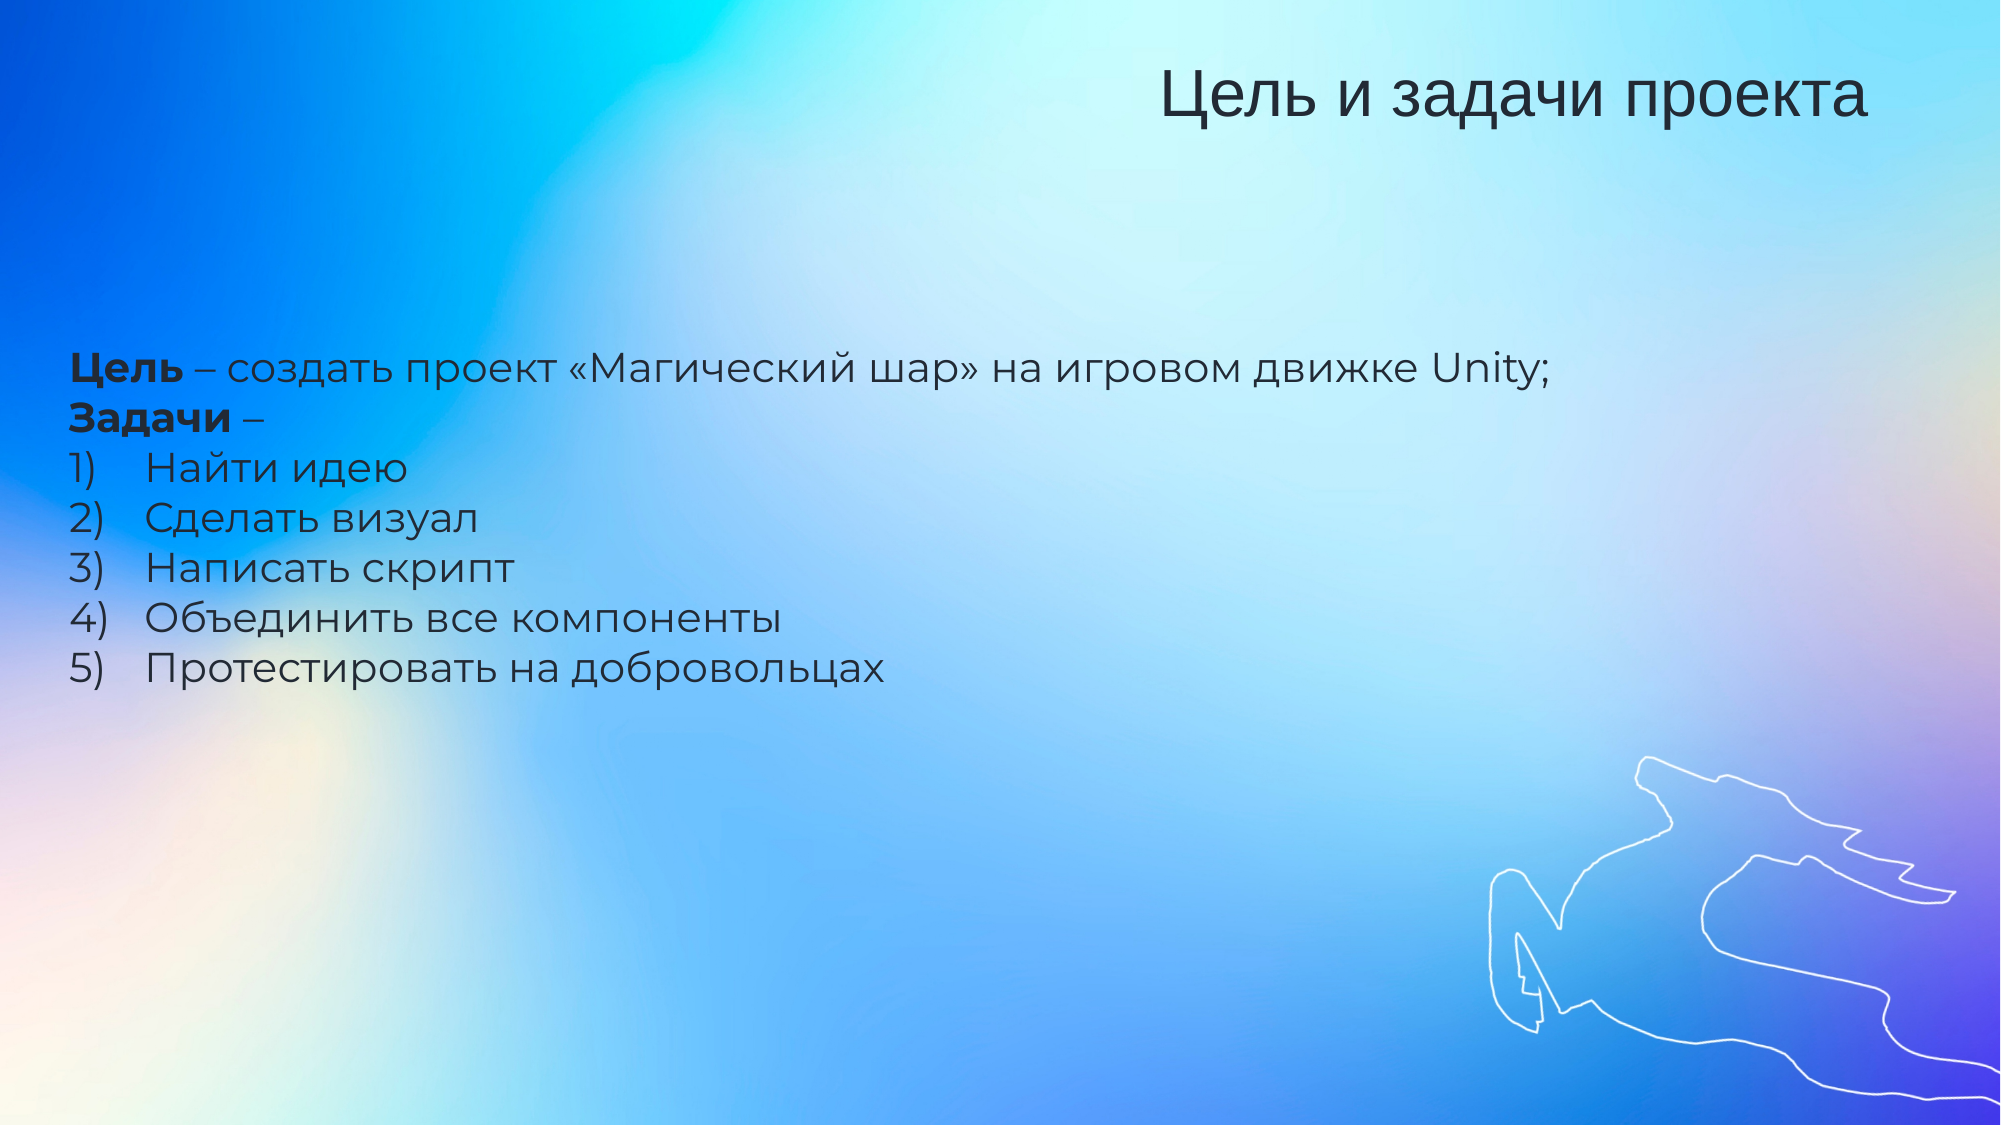

Цель и задачи проекта
Цель – создать проект «Магический шар» на игровом движке Unity;
Задачи –
Найти идею
Сделать визуал
Написать скрипт
Объединить все компоненты
Протестировать на добровольцах